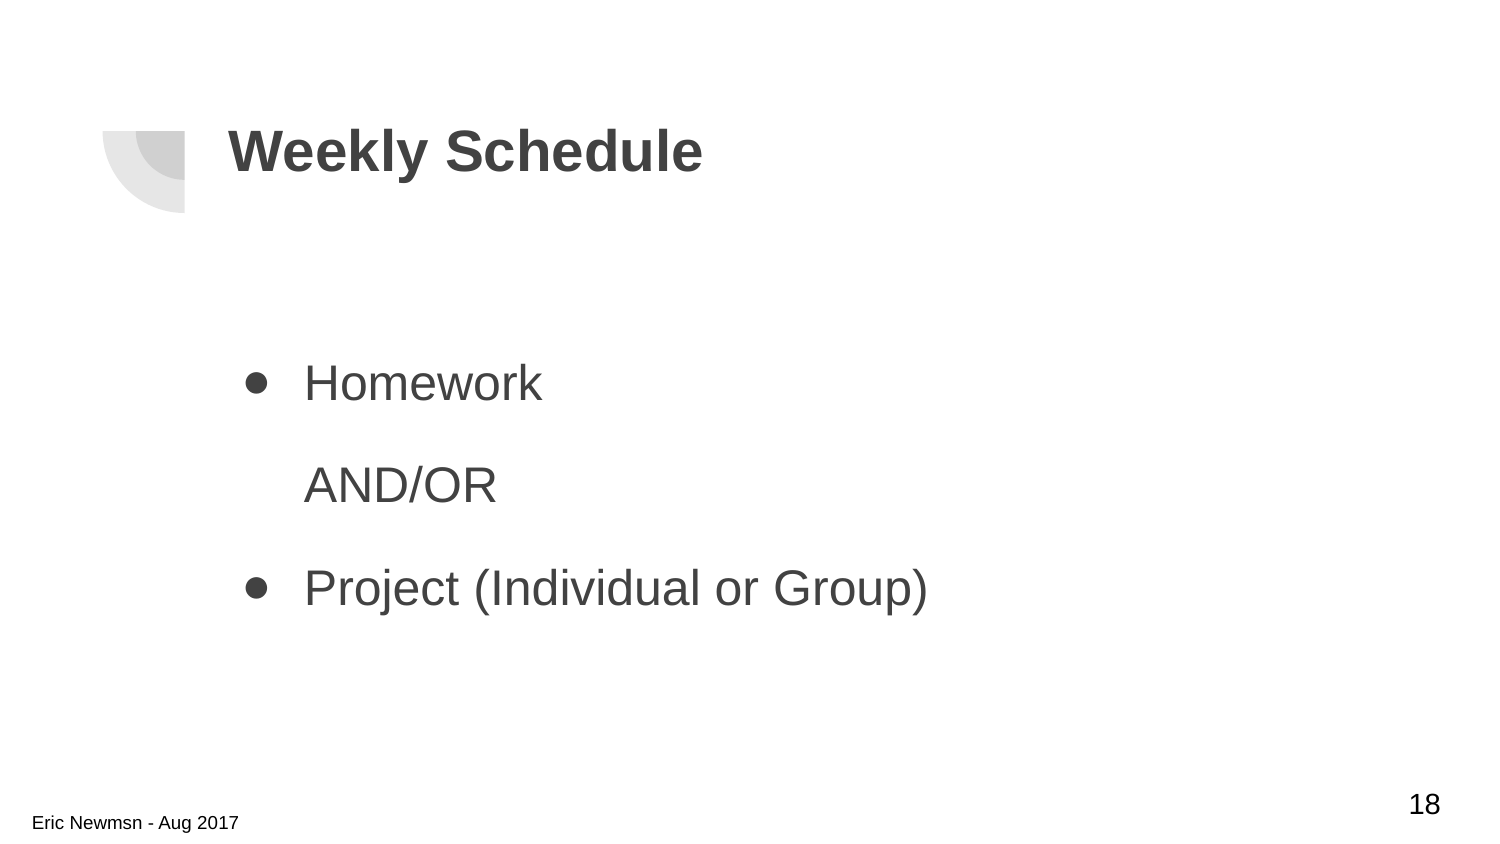

# Weekly Schedule
Homework
AND/OR
Project (Individual or Group)
18